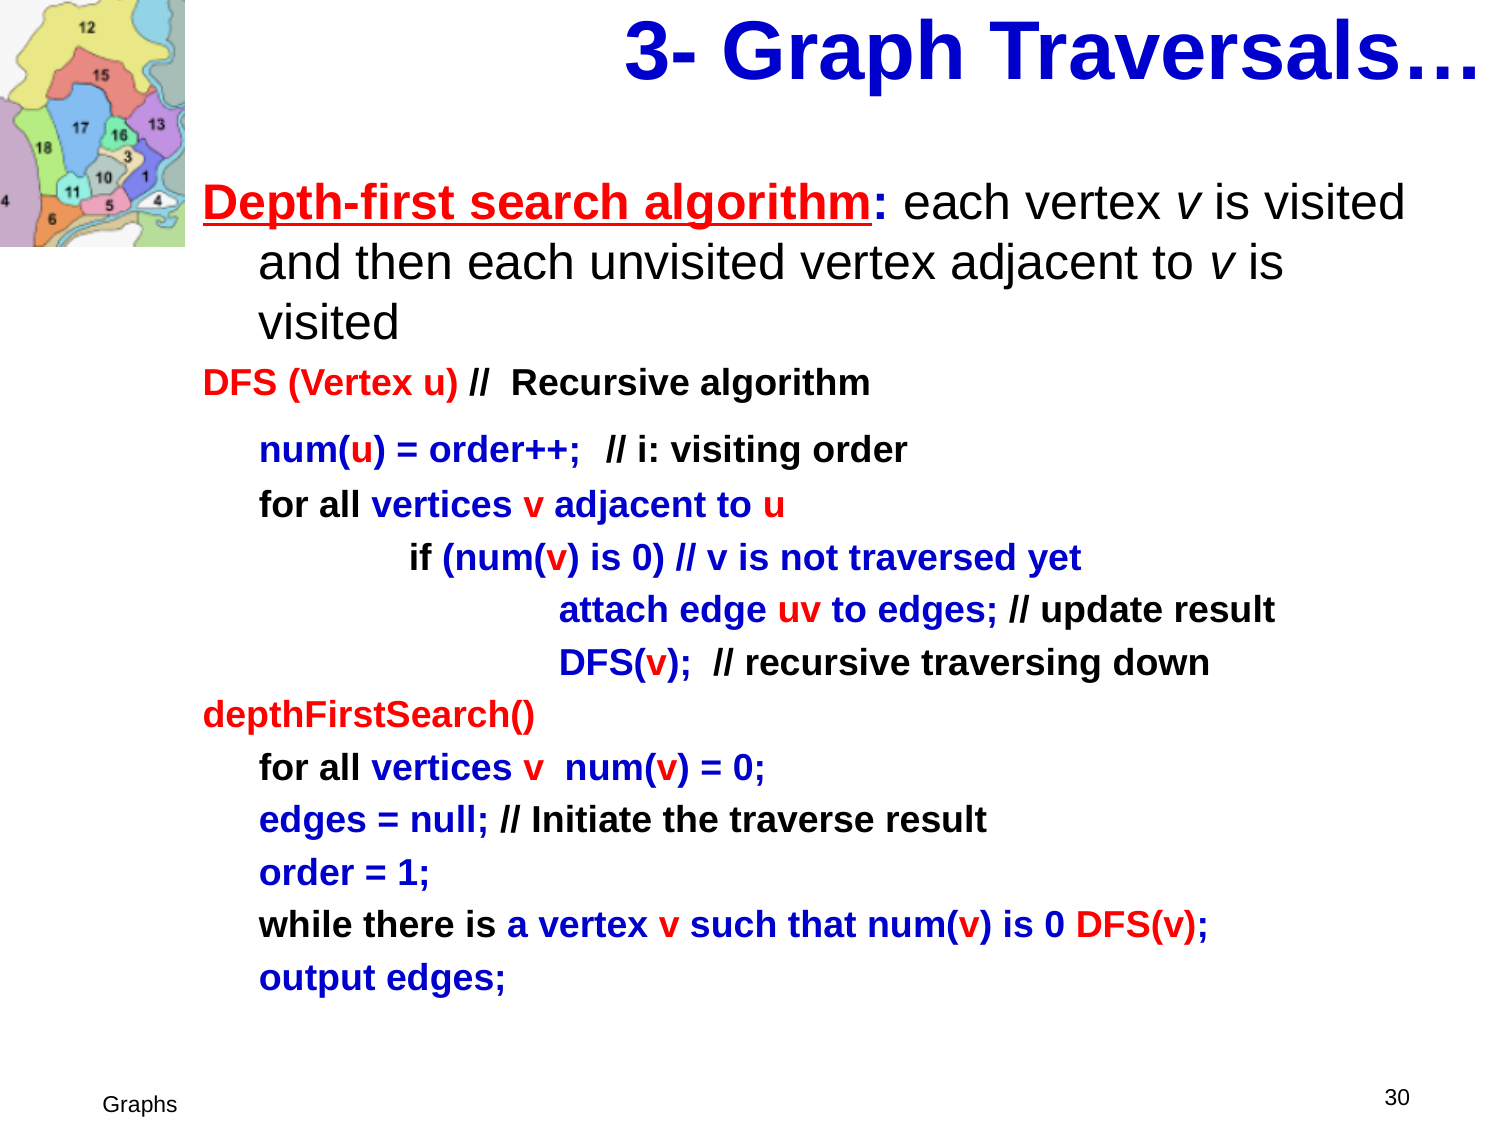

# 3- Graph Traversals…
Depth-first search algorithm: each vertex v is visited and then each unvisited vertex adjacent to v is visited
DFS (Vertex u) //  Recursive algorithm
   	num(u) = order++;  // i: visiting order
	for all vertices v adjacent to u
   		if (num(v) is 0) // v is not traversed yet
			attach edge uv to edges; // update result
			DFS(v);  // recursive traversing down
depthFirstSearch()
   	for all vertices v  num(v) = 0;
	edges = null; // Initiate the traverse result
	order = 1;
	while there is a vertex v such that num(v) is 0 DFS(v);
	output edges;

 30